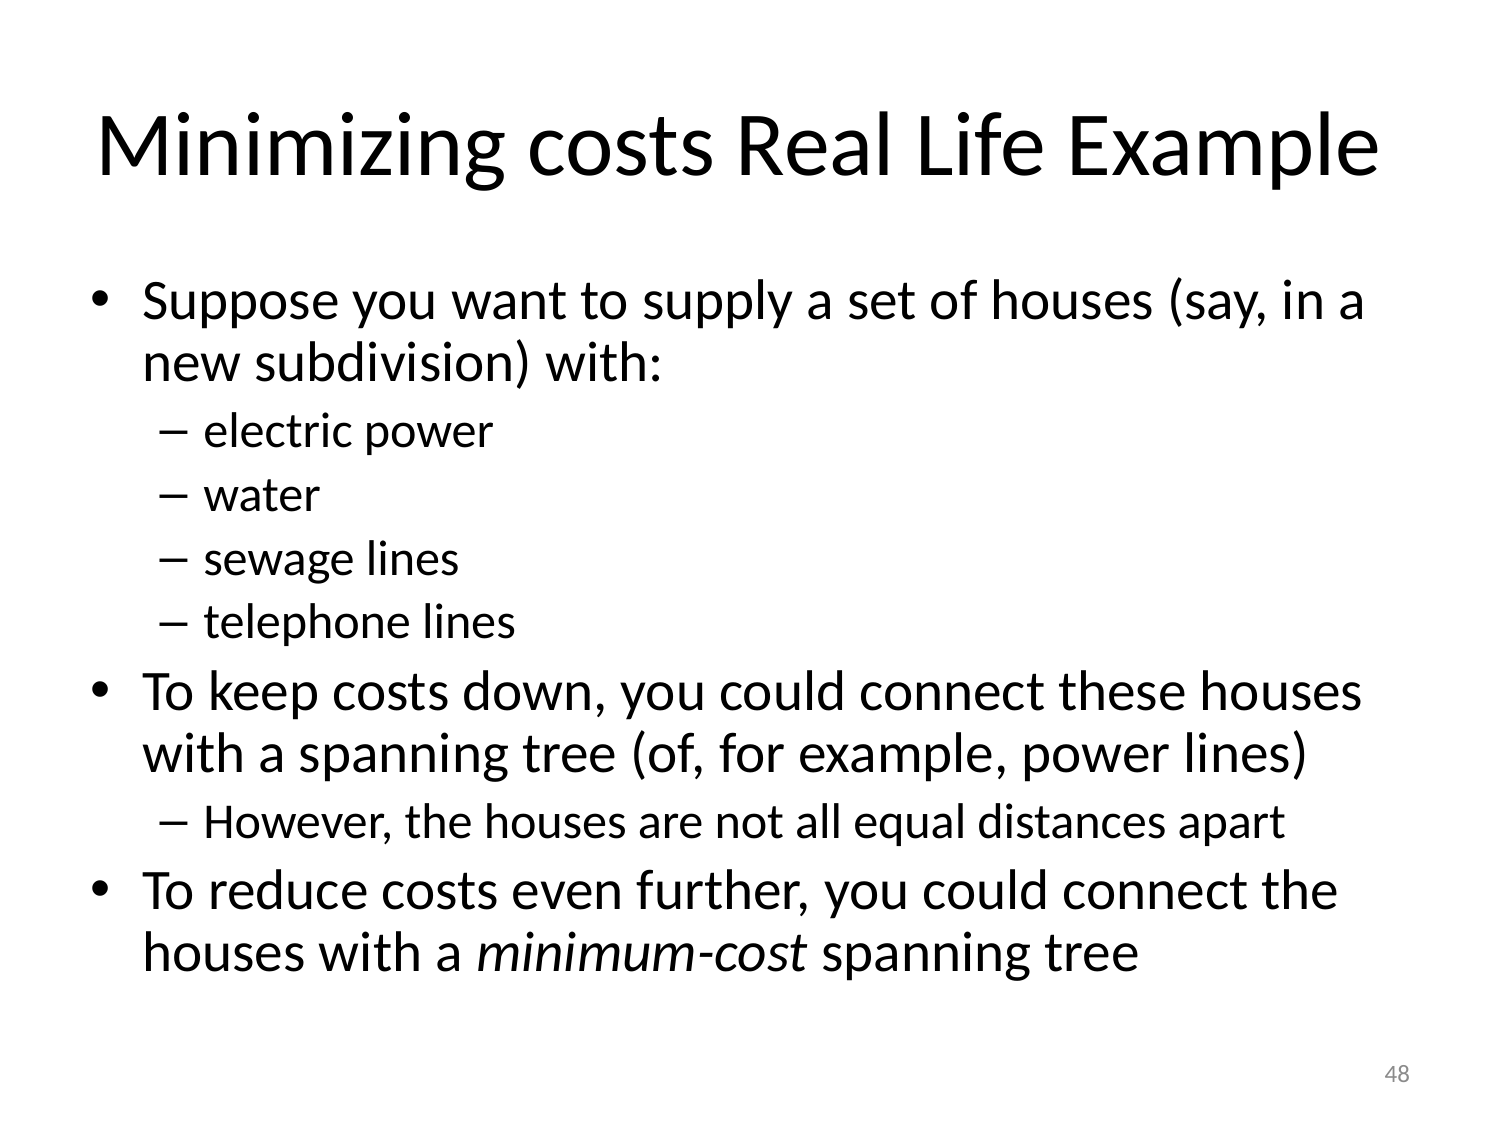

# Minimizing costs Real Life Example
Suppose you want to supply a set of houses (say, in a new subdivision) with:
electric power
water
sewage lines
telephone lines
To keep costs down, you could connect these houses with a spanning tree (of, for example, power lines)
However, the houses are not all equal distances apart
To reduce costs even further, you could connect the houses with a minimum-cost spanning tree
48